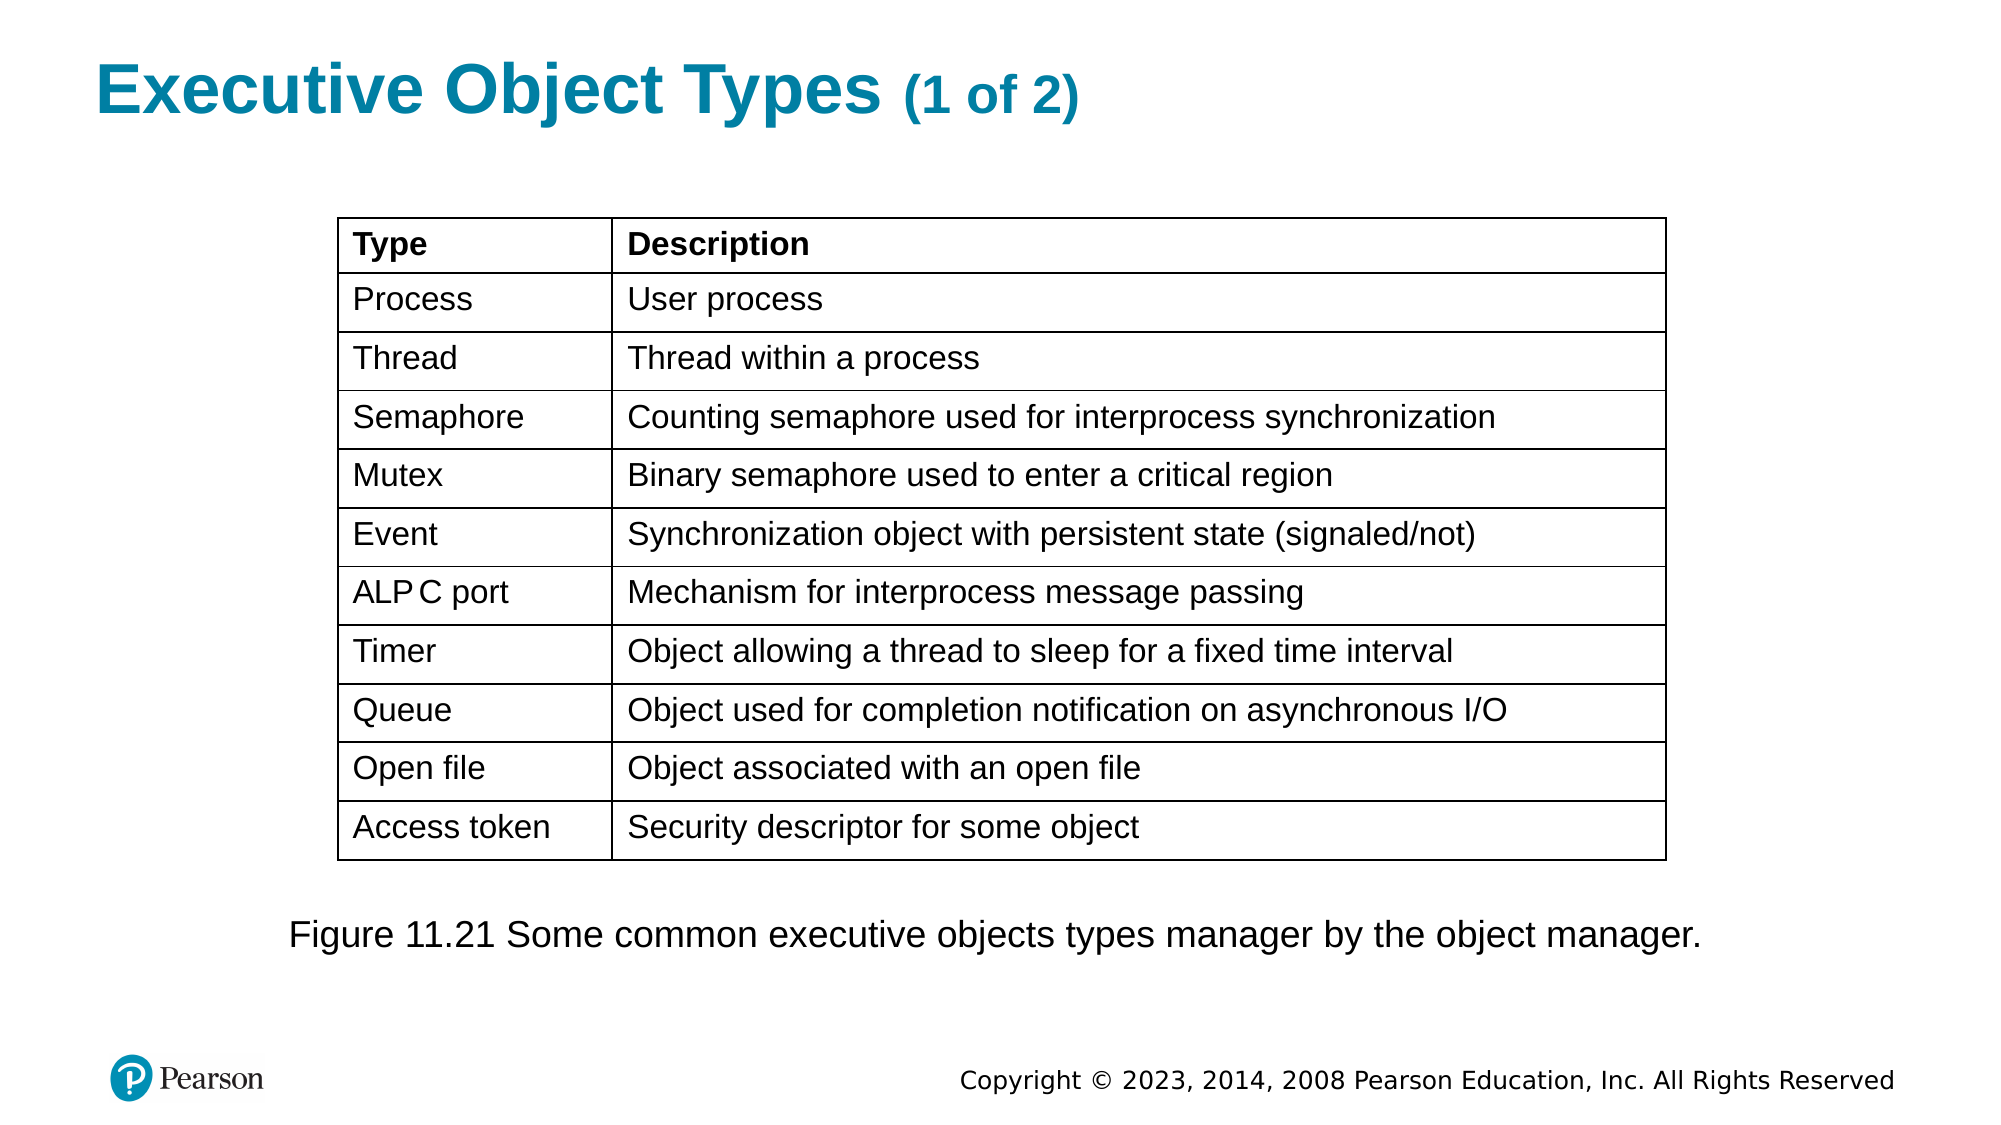

# Executive Object Types (1 of 2)
| Type | Description |
| --- | --- |
| Process | User process |
| Thread | Thread within a process |
| Semaphore | Counting semaphore used for interprocess synchronization |
| Mutex | Binary semaphore used to enter a critical region |
| Event | Synchronization object with persistent state (signaled/not) |
| A L P C port | Mechanism for interprocess message passing |
| Timer | Object allowing a thread to sleep for a fixed time interval |
| Queue | Object used for completion notification on asynchronous I/O |
| Open file | Object associated with an open file |
| Access token | Security descriptor for some object |
Figure 11.21 Some common executive objects types manager by the object manager.